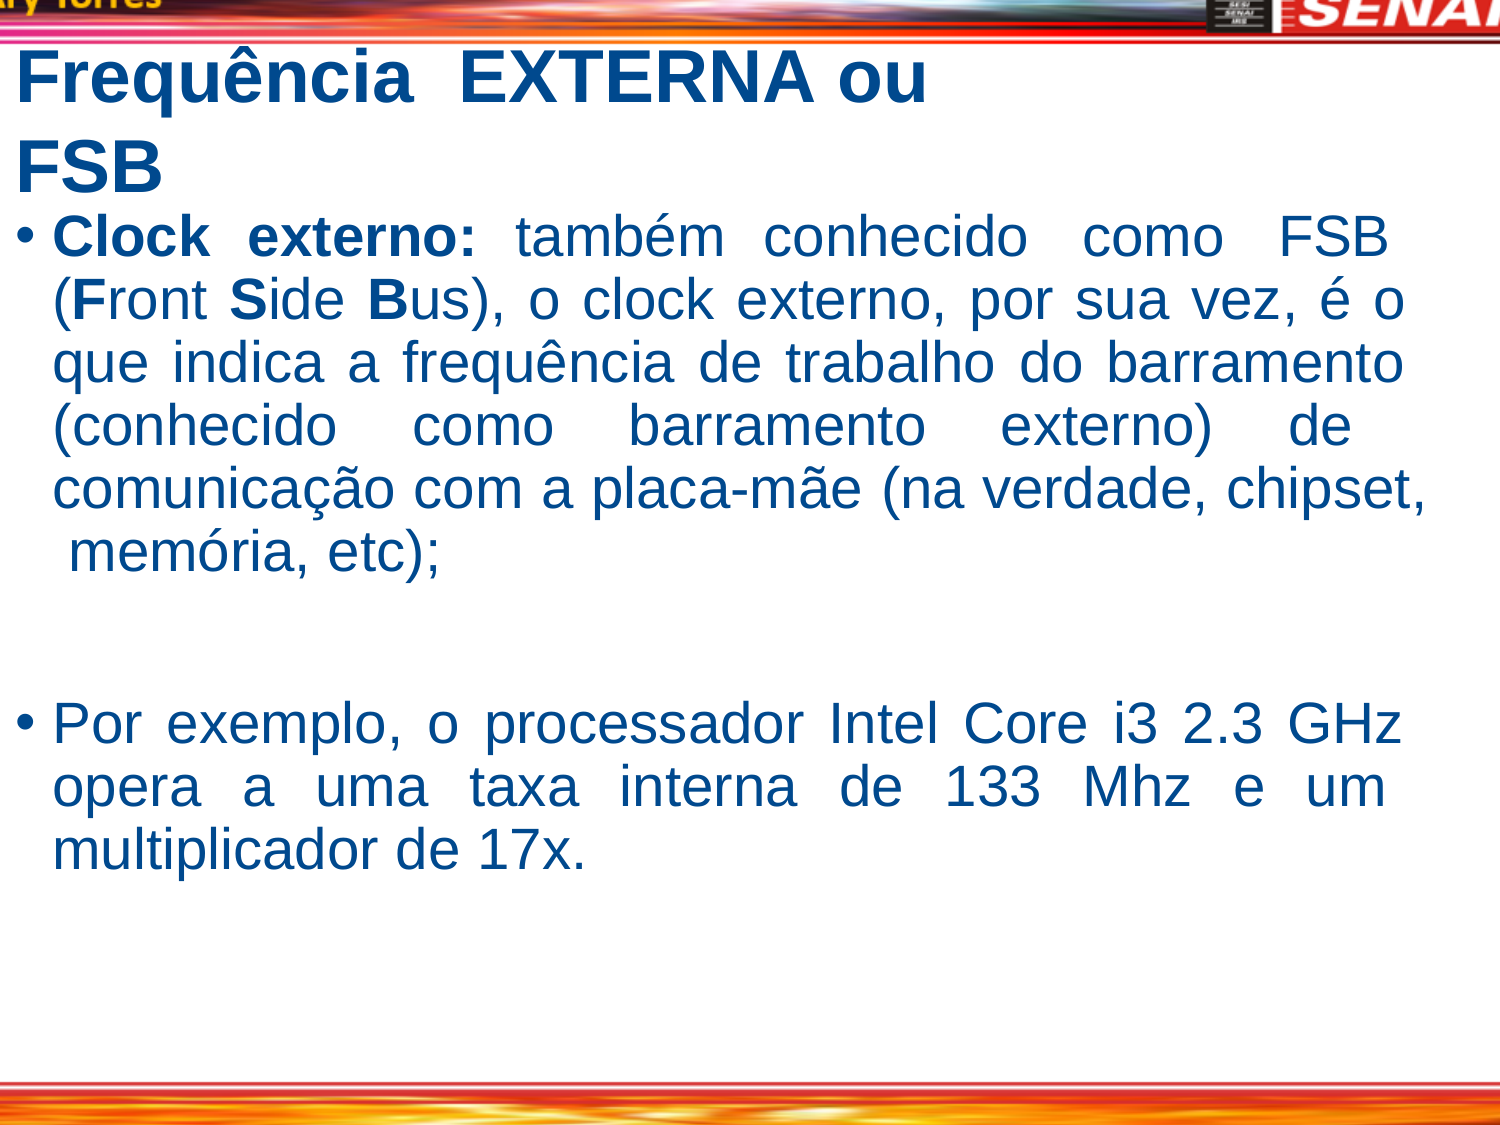

# Frequência	EXTERNA ou FSB
Clock externo: também conhecido como FSB  (Front Side Bus), o clock externo, por sua vez, é o  que indica a frequência de trabalho do barramento  (conhecido como barramento externo) de  comunicação com a placa-mãe (na verdade, chipset,  memória, etc);

Por exemplo, o processador Intel Core i3 2.3 GHz  opera a uma taxa interna de 133 Mhz e um  multiplicador de 17x.